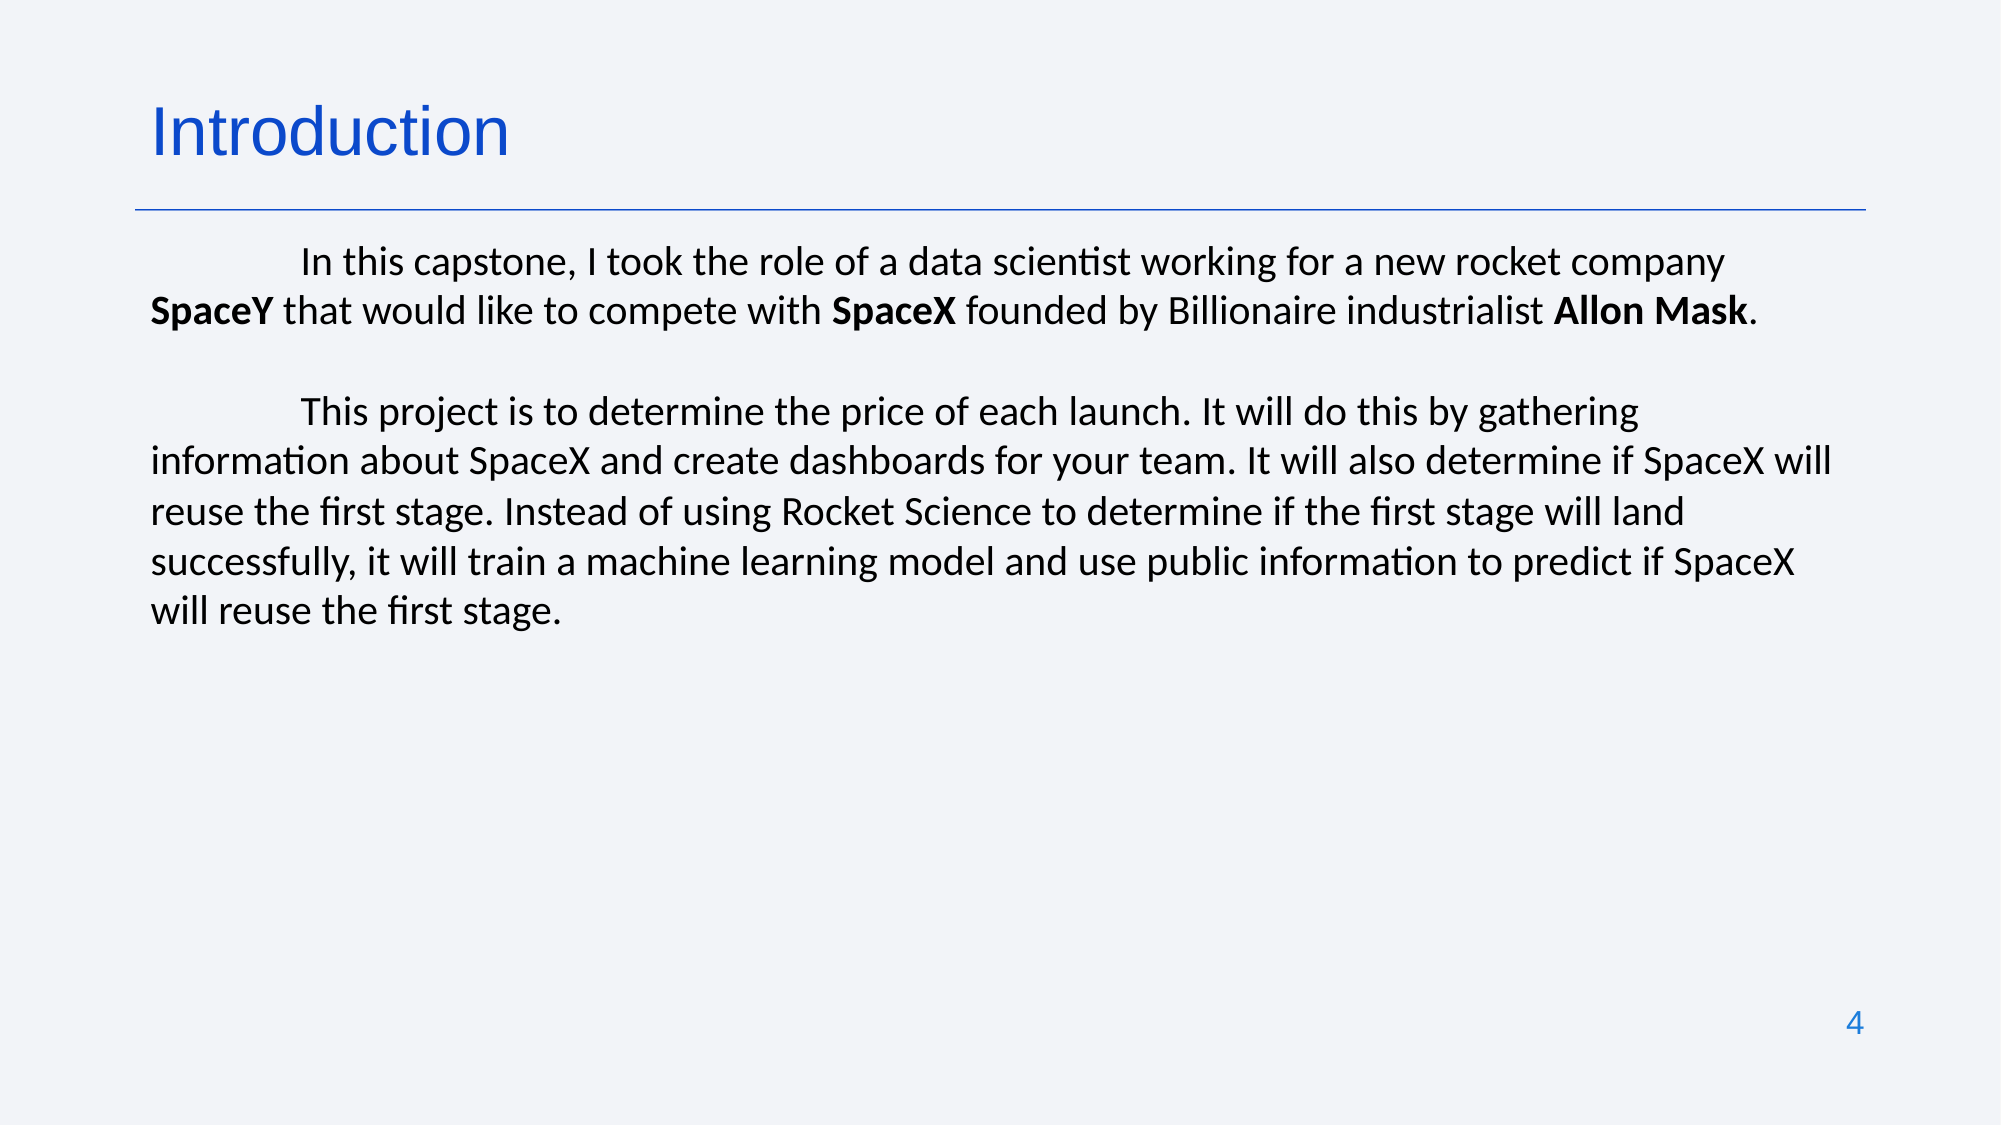

Introduction
	In this capstone, I took the role of a data scientist working for a new rocket company SpaceY that would like to compete with SpaceX founded by Billionaire industrialist Allon Mask.

	This project is to determine the price of each launch. It will do this by gathering information about SpaceX and create dashboards for your team. It will also determine if SpaceX will reuse the first stage. Instead of using Rocket Science to determine if the first stage will land successfully, it will train a machine learning model and use public information to predict if SpaceX will reuse the first stage.

4